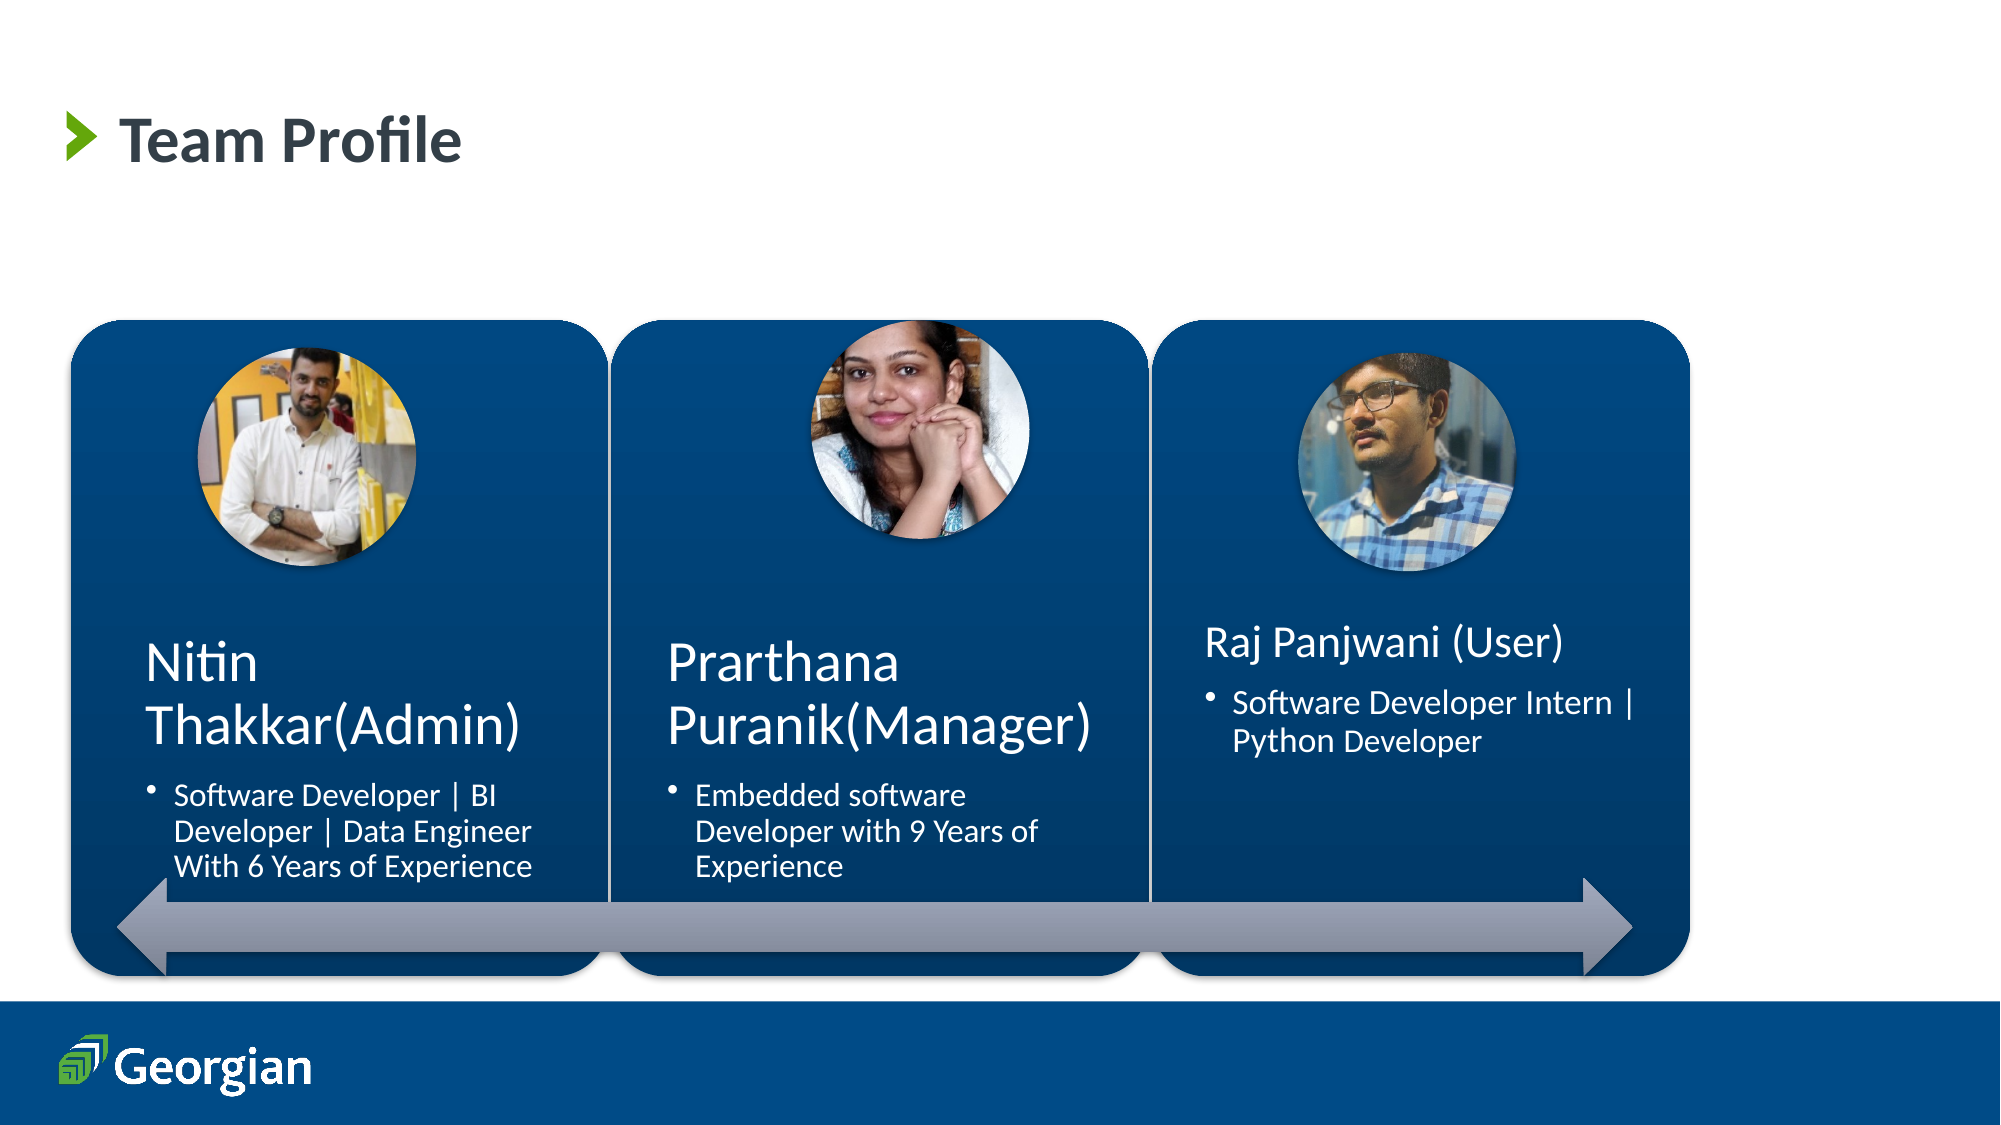

# Team Profile
Prarthana Puranik(Manager)
Embedded software Developer with 9 Years of Experience

Nitin Thakkar(Admin)
Software Developer | BI Developer | Data Engineer With 6 Years of Experience

Raj Panjwani (User)
Software Developer Intern | Python Developer